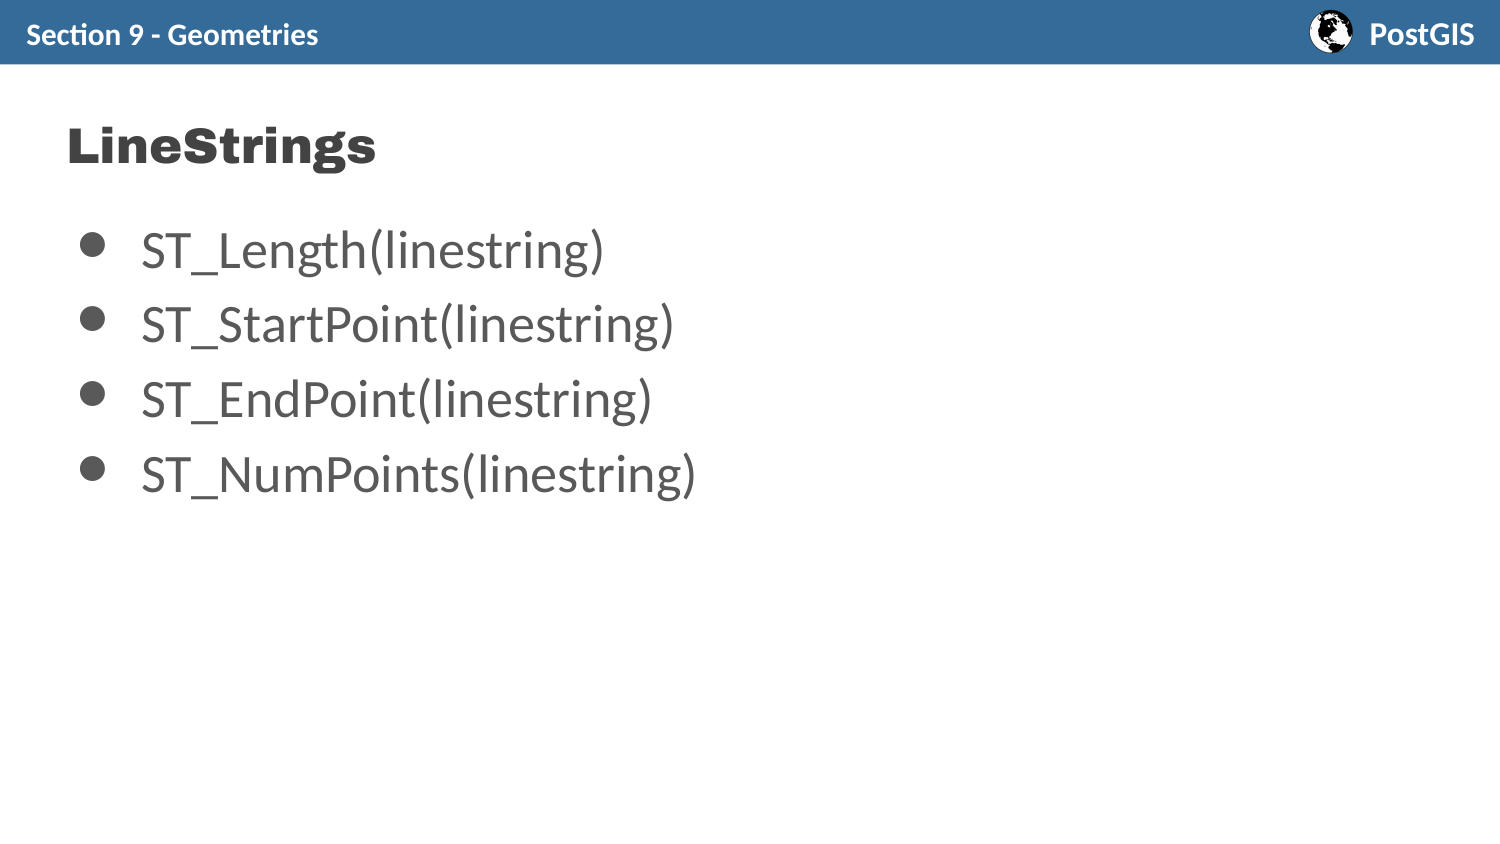

Section 9 - Geometries
# LineStrings
ST_Length(linestring)
ST_StartPoint(linestring)
ST_EndPoint(linestring)
ST_NumPoints(linestring)